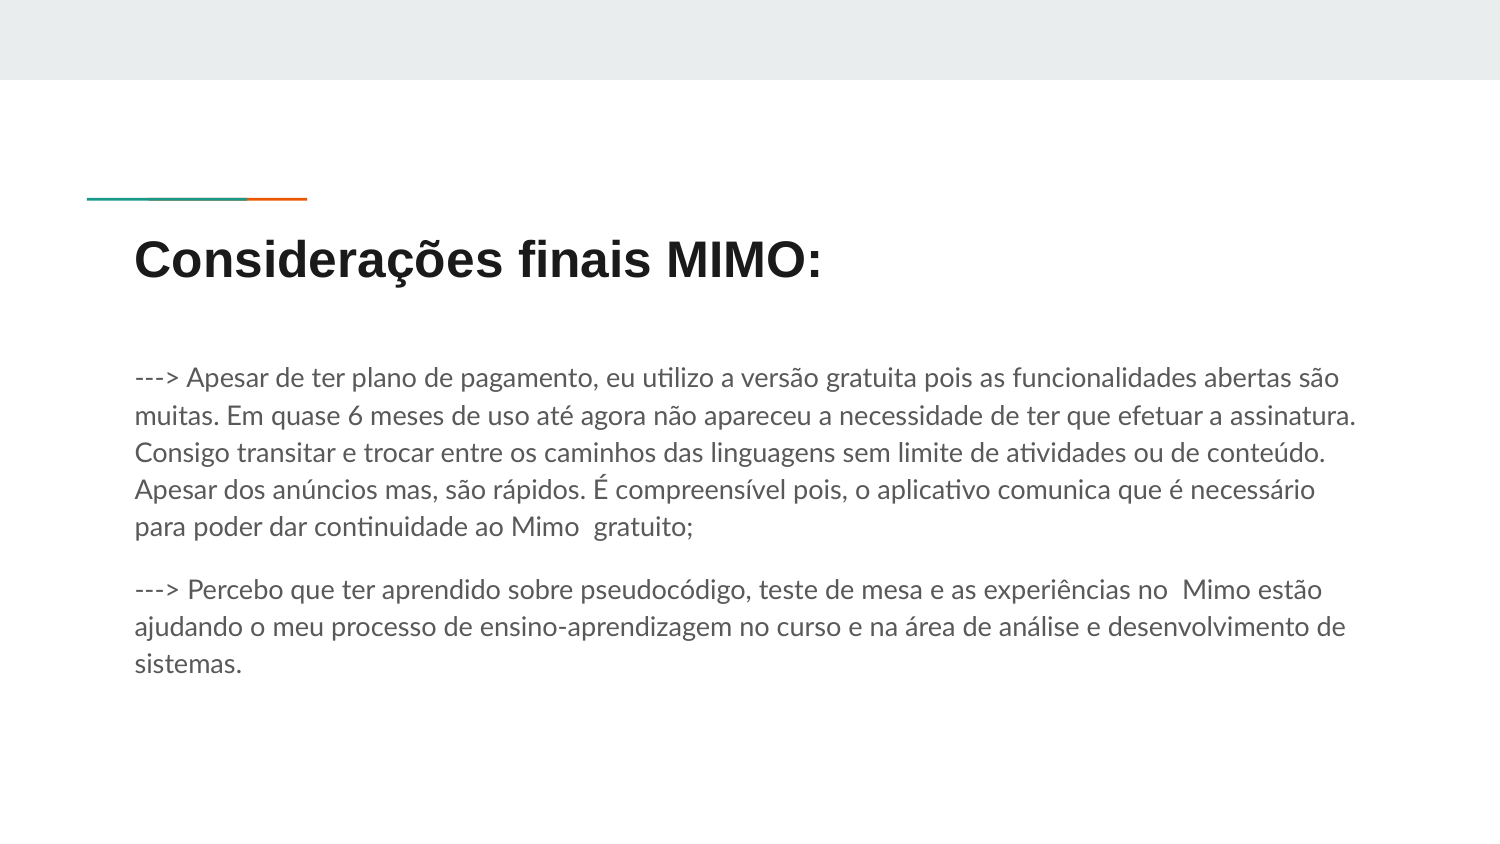

# Considerações finais MIMO:
---> Apesar de ter plano de pagamento, eu utilizo a versão gratuita pois as funcionalidades abertas são muitas. Em quase 6 meses de uso até agora não apareceu a necessidade de ter que efetuar a assinatura. Consigo transitar e trocar entre os caminhos das linguagens sem limite de atividades ou de conteúdo.  Apesar dos anúncios mas, são rápidos. É compreensível pois, o aplicativo comunica que é necessário para poder dar continuidade ao Mimo  gratuito;
---> Percebo que ter aprendido sobre pseudocódigo, teste de mesa e as experiências no  Mimo estão ajudando o meu processo de ensino-aprendizagem no curso e na área de análise e desenvolvimento de sistemas.